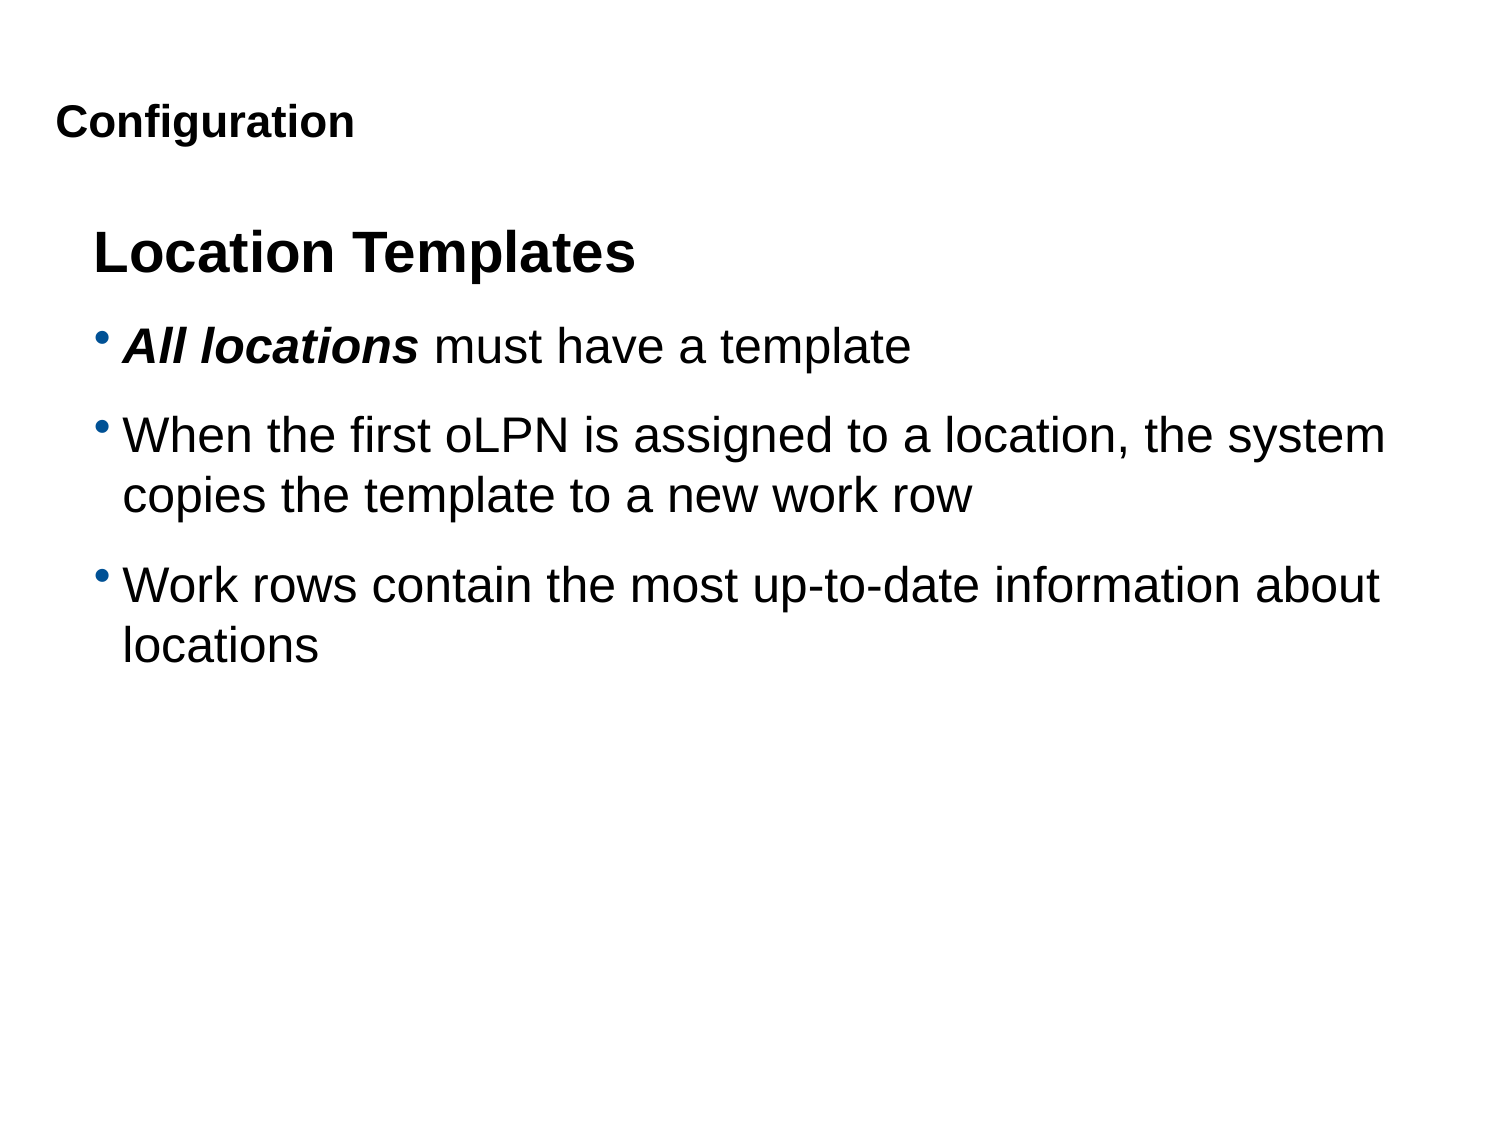

# Configuration
Location Templates
All locations must have a template
When the first oLPN is assigned to a location, the system copies the template to a new work row
Work rows contain the most up-to-date information about locations